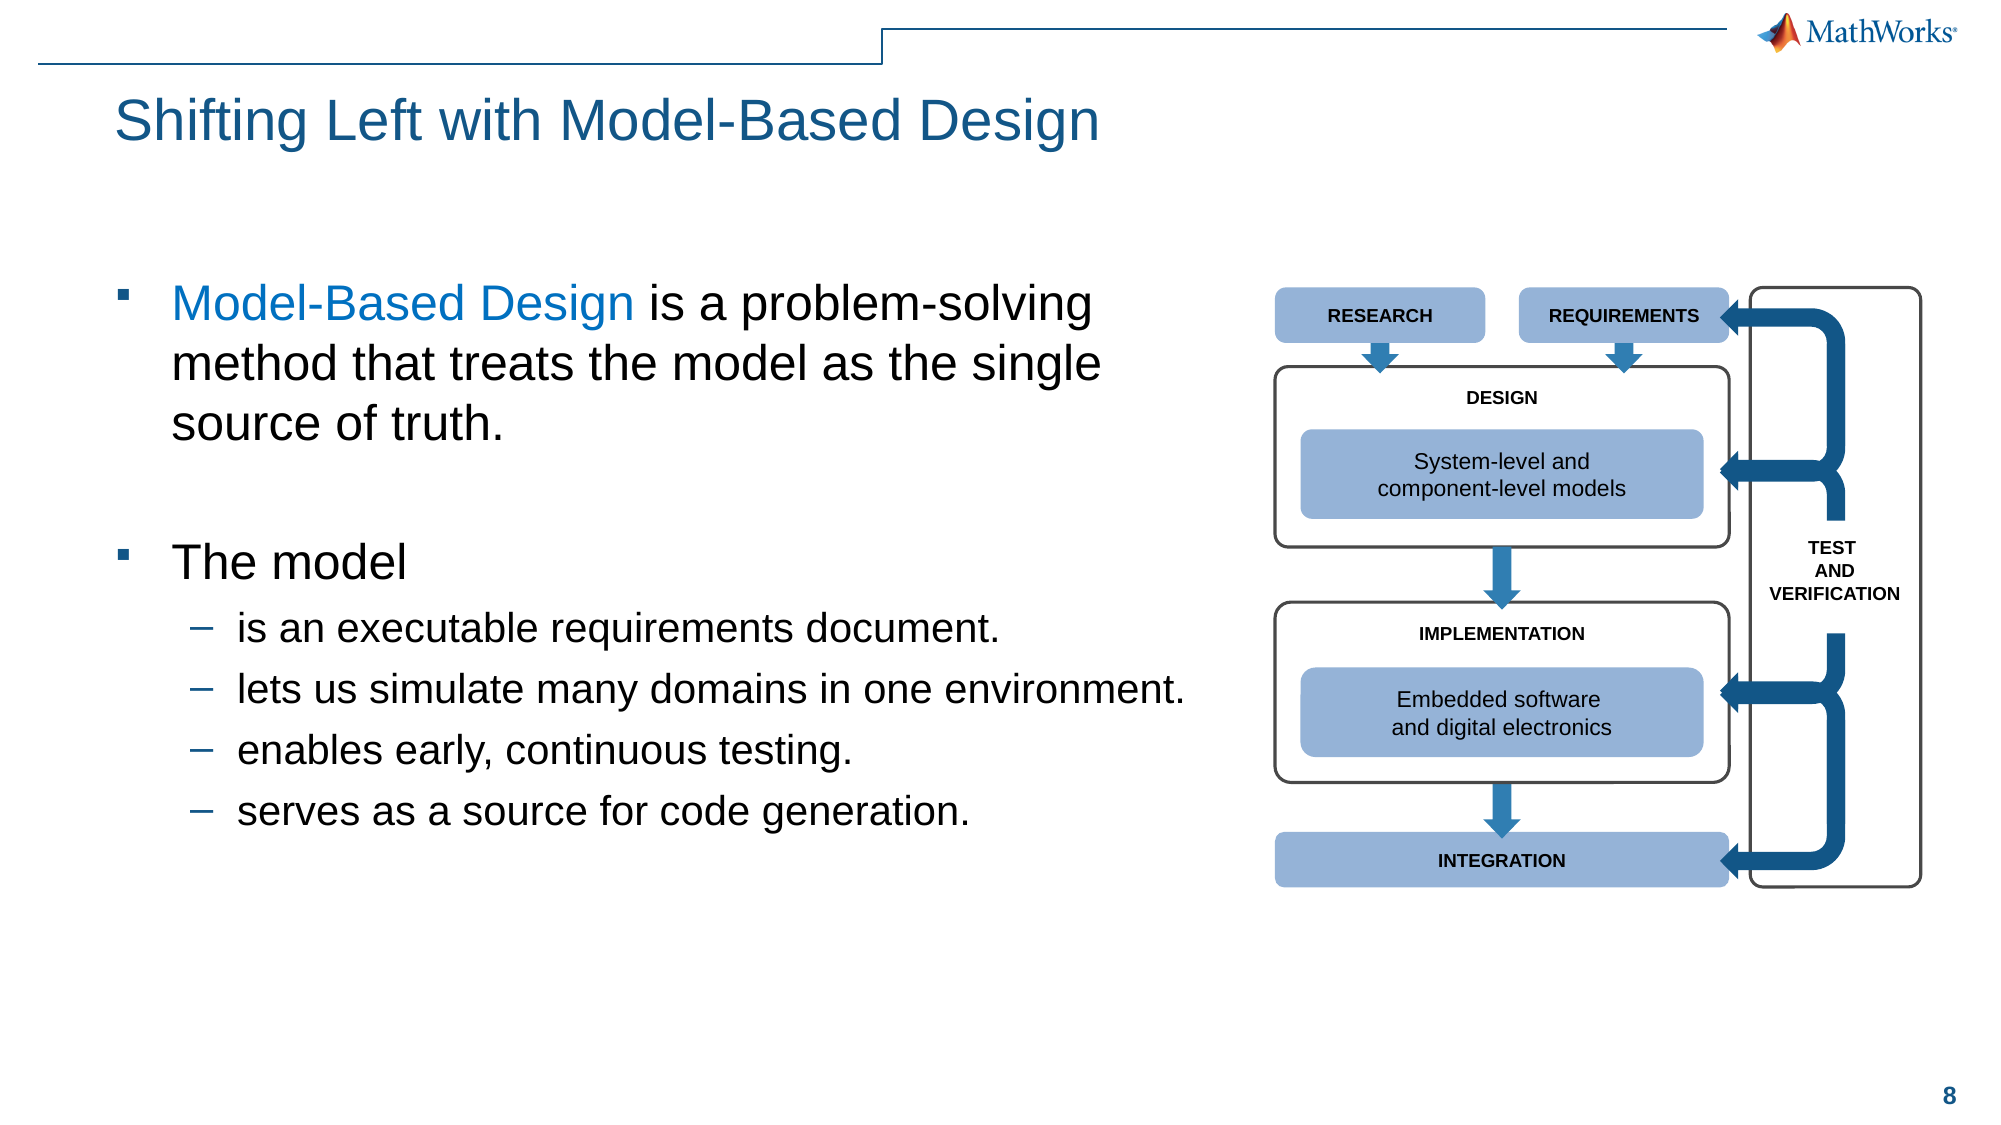

# Shifting Left with Model-Based Design
Model-Based Design is a problem-solving method that treats the model as the single source of truth.

The model
is an executable requirements document.
lets us simulate many domains in one environment.
enables early, continuous testing.
serves as a source for code generation.

RESEARCH

REQUIREMENTS

DESIGN
System-level and
component-level models

IMPLEMENTATION
Embedded software
and digital electronics

INTEGRATION

TEST
AND VERIFICATION